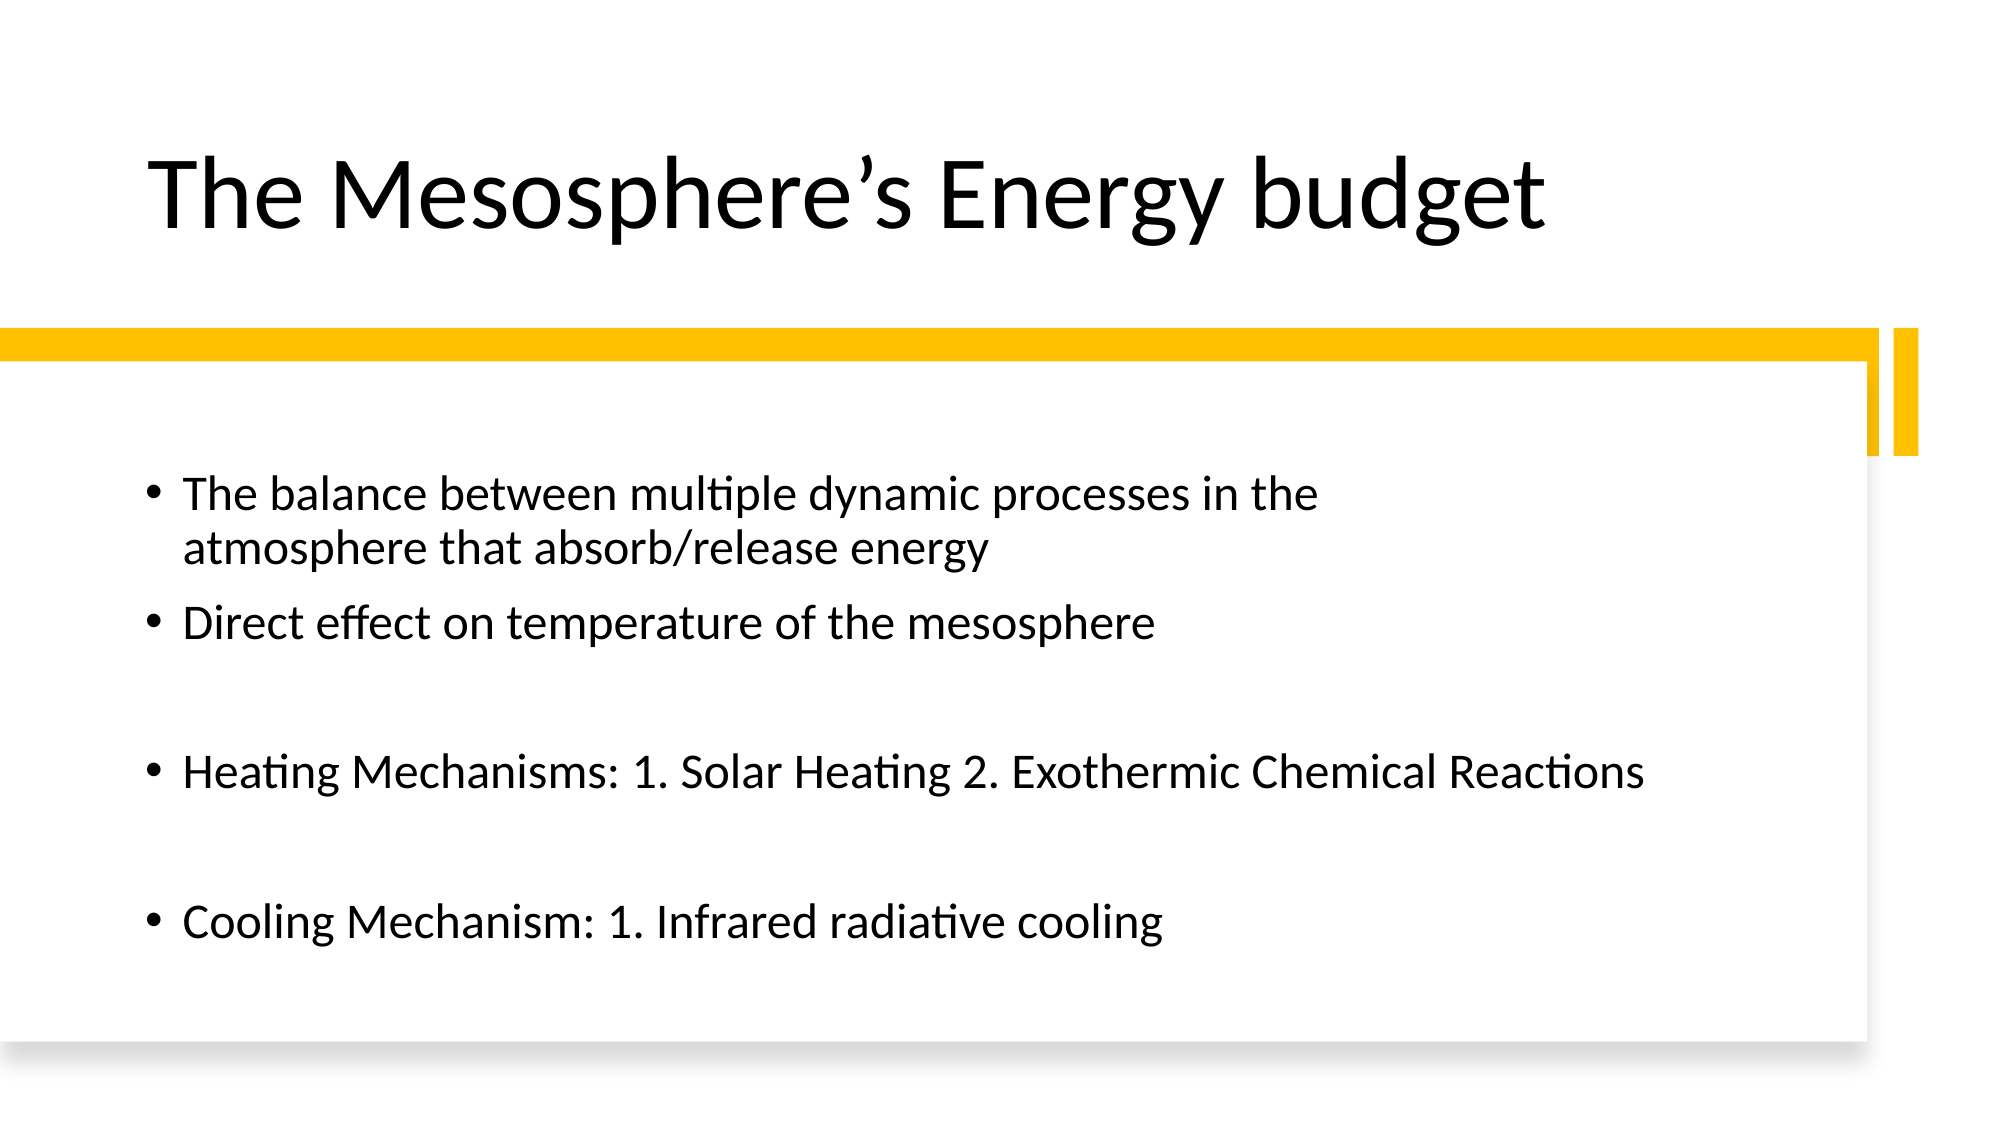

# The Mesosphere’s Energy budget

The balance between multiple dynamic processes in the atmosphere that absorb/release energy
Direct effect on temperature of the mesosphere

Heating Mechanisms: 1. Solar Heating 2. Exothermic Chemical Reactions

Cooling Mechanism: 1. Infrared radiative cooling